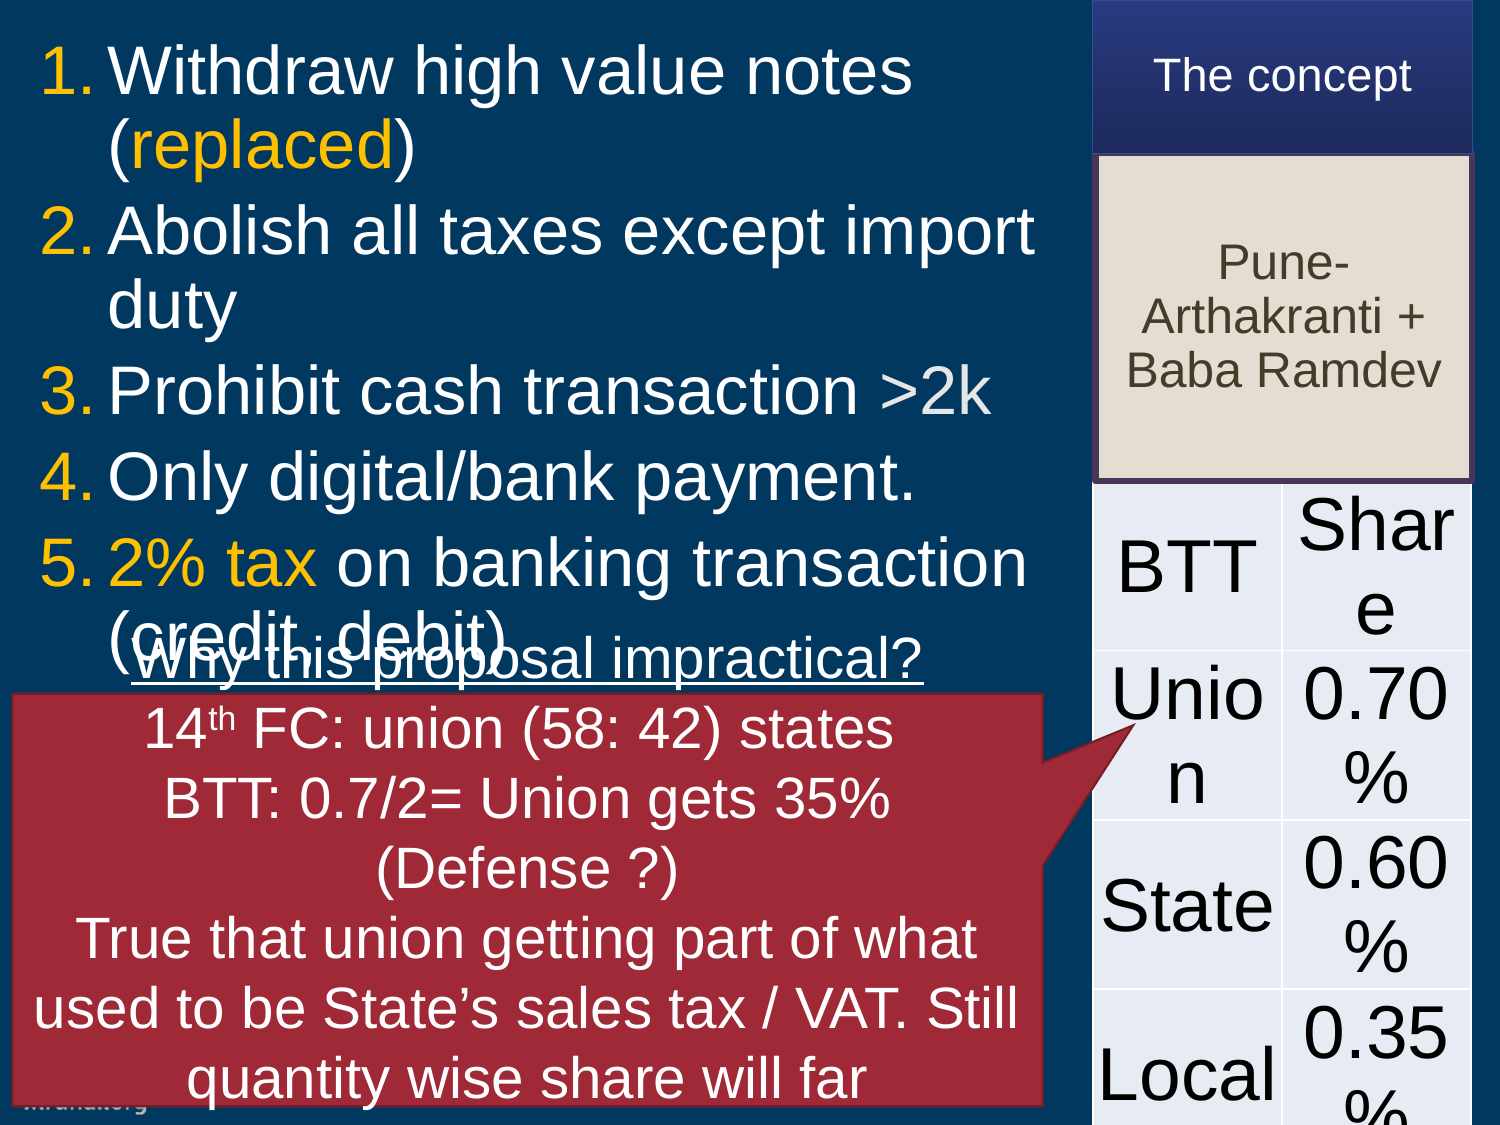

The concept
Withdraw high value notes (replaced)
Abolish all taxes except import duty
Prohibit cash transaction >2k
Only digital/bank payment.
2% tax on banking transaction (credit, debit)
No tax on depositing or withdrawing money from bank.
# Pune-Arthakranti + Baba Ramdev
| BTT | Share |
| --- | --- |
| Union | 0.70% |
| State | 0.60% |
| Local | 0.35% |
| Bank | 0.35% |
| Total | 2% |
Why this proposal impractical?
14th FC: union (58: 42) states
BTT: 0.7/2= Union gets 35% (Defense ?)
True that union getting part of what used to be State’s sales tax / VAT. Still quantity wise share will far less..because <next slide>